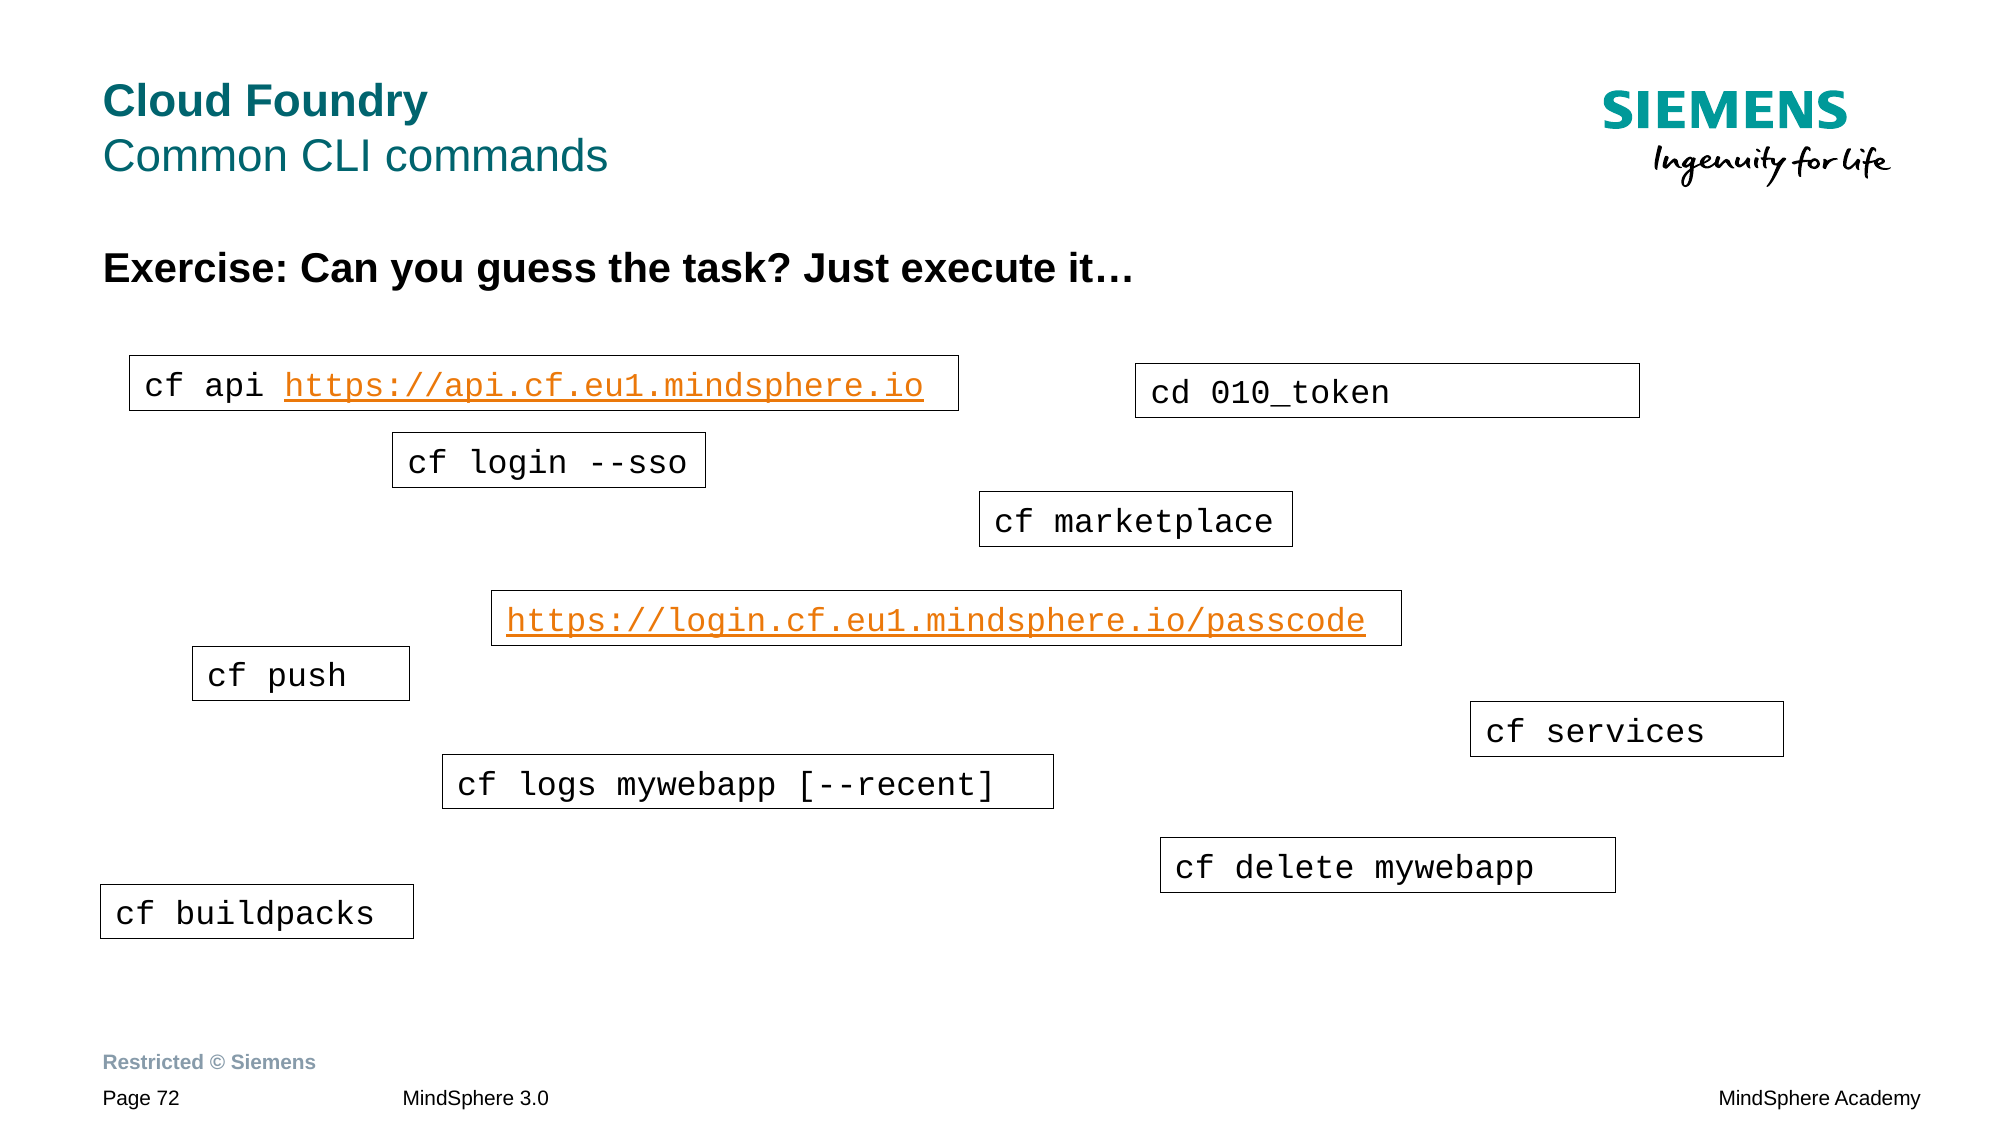

# Cloud Foundry Common CLI commands
Exercise: Can you guess the task? Just execute it…

cf api https://api.cf.eu1.mindsphere.io
cd 010_token
cf login --sso
cf marketplace
https://login.cf.eu1.mindsphere.io/passcode
cf push
cf services
cf logs mywebapp [--recent]

cf delete mywebapp
cf buildpacks